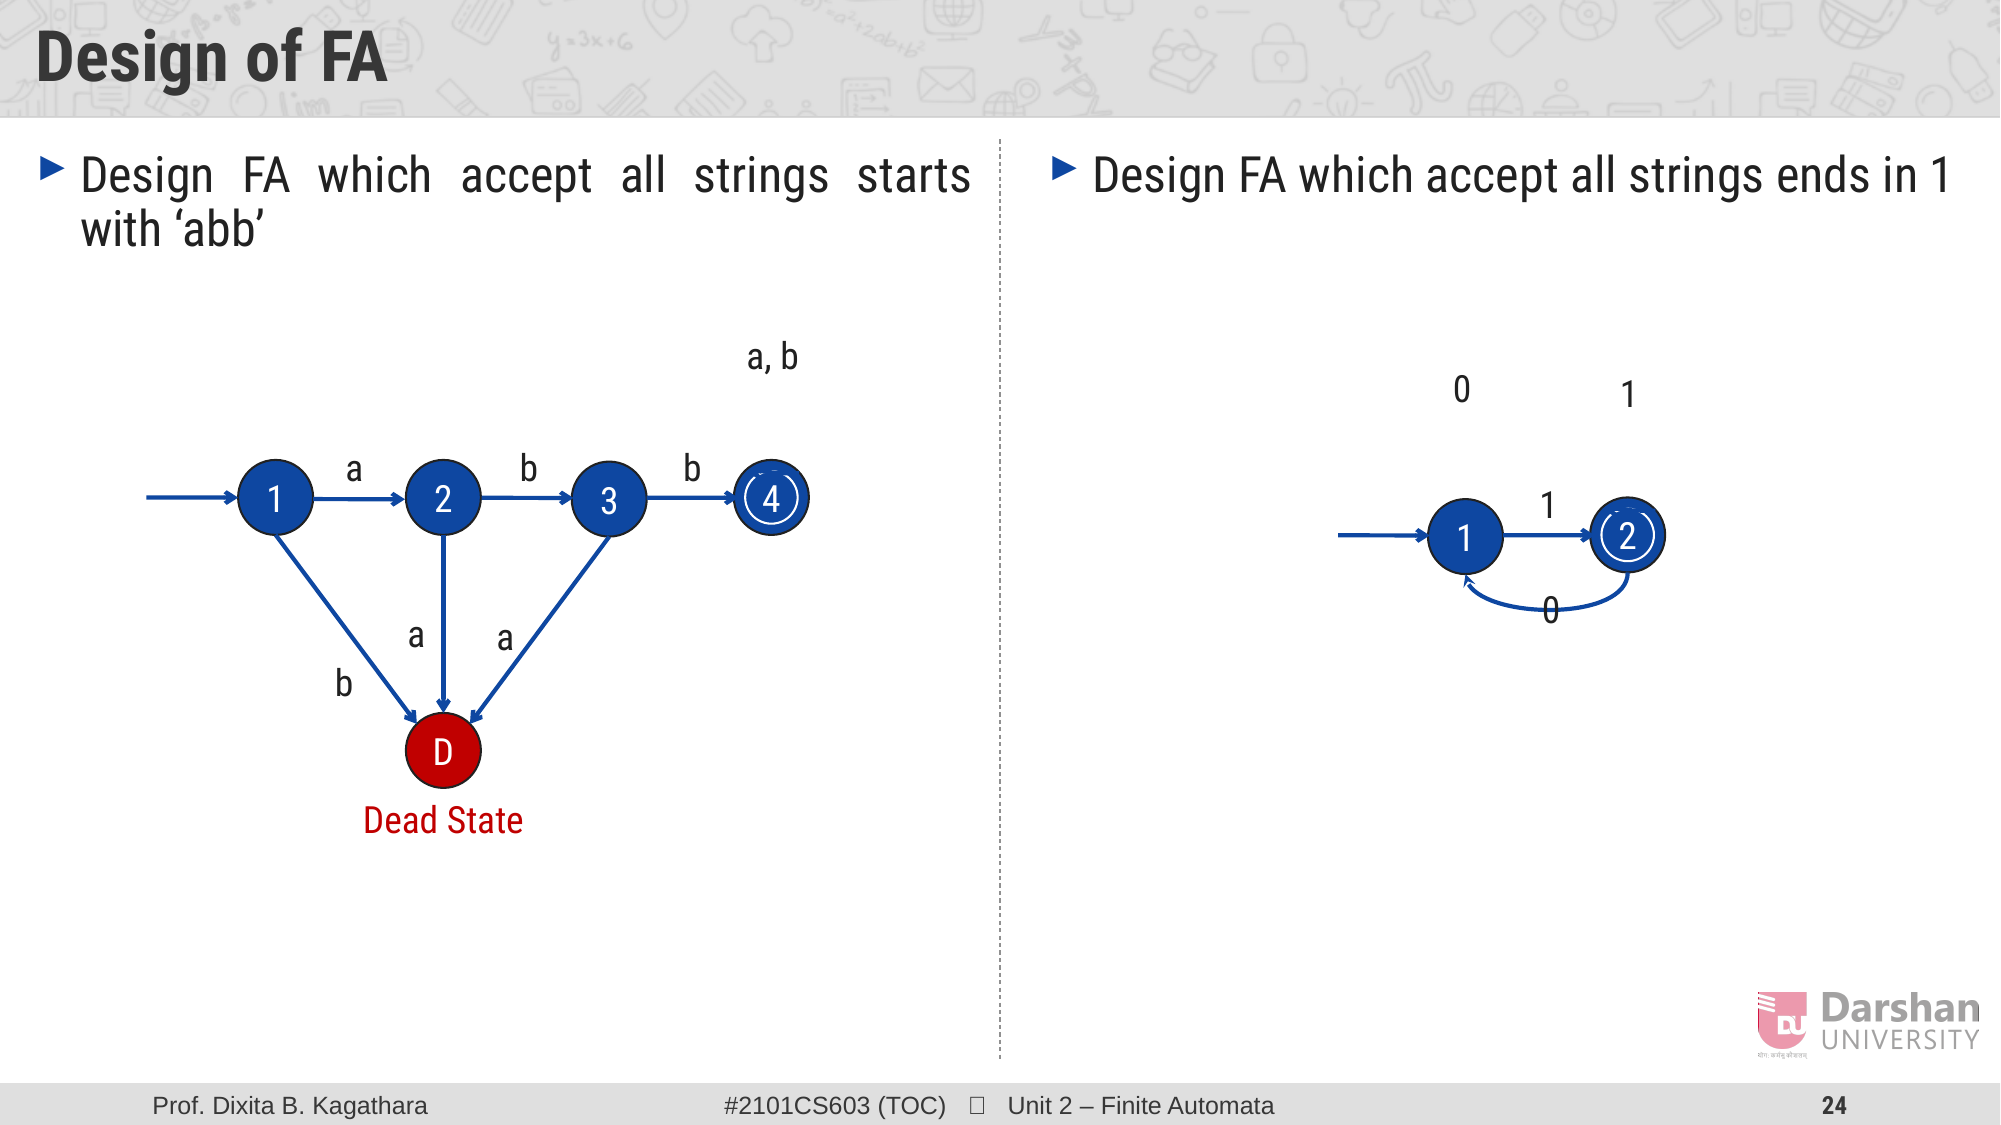

# Design of FA
Design FA which accept all strings starts with ‘abb’

Design FA which accept all strings ends in 1

a, b
0
1
a
b
b
1
2
4
3

1
2
1

0
a
a
b
D
Dead State